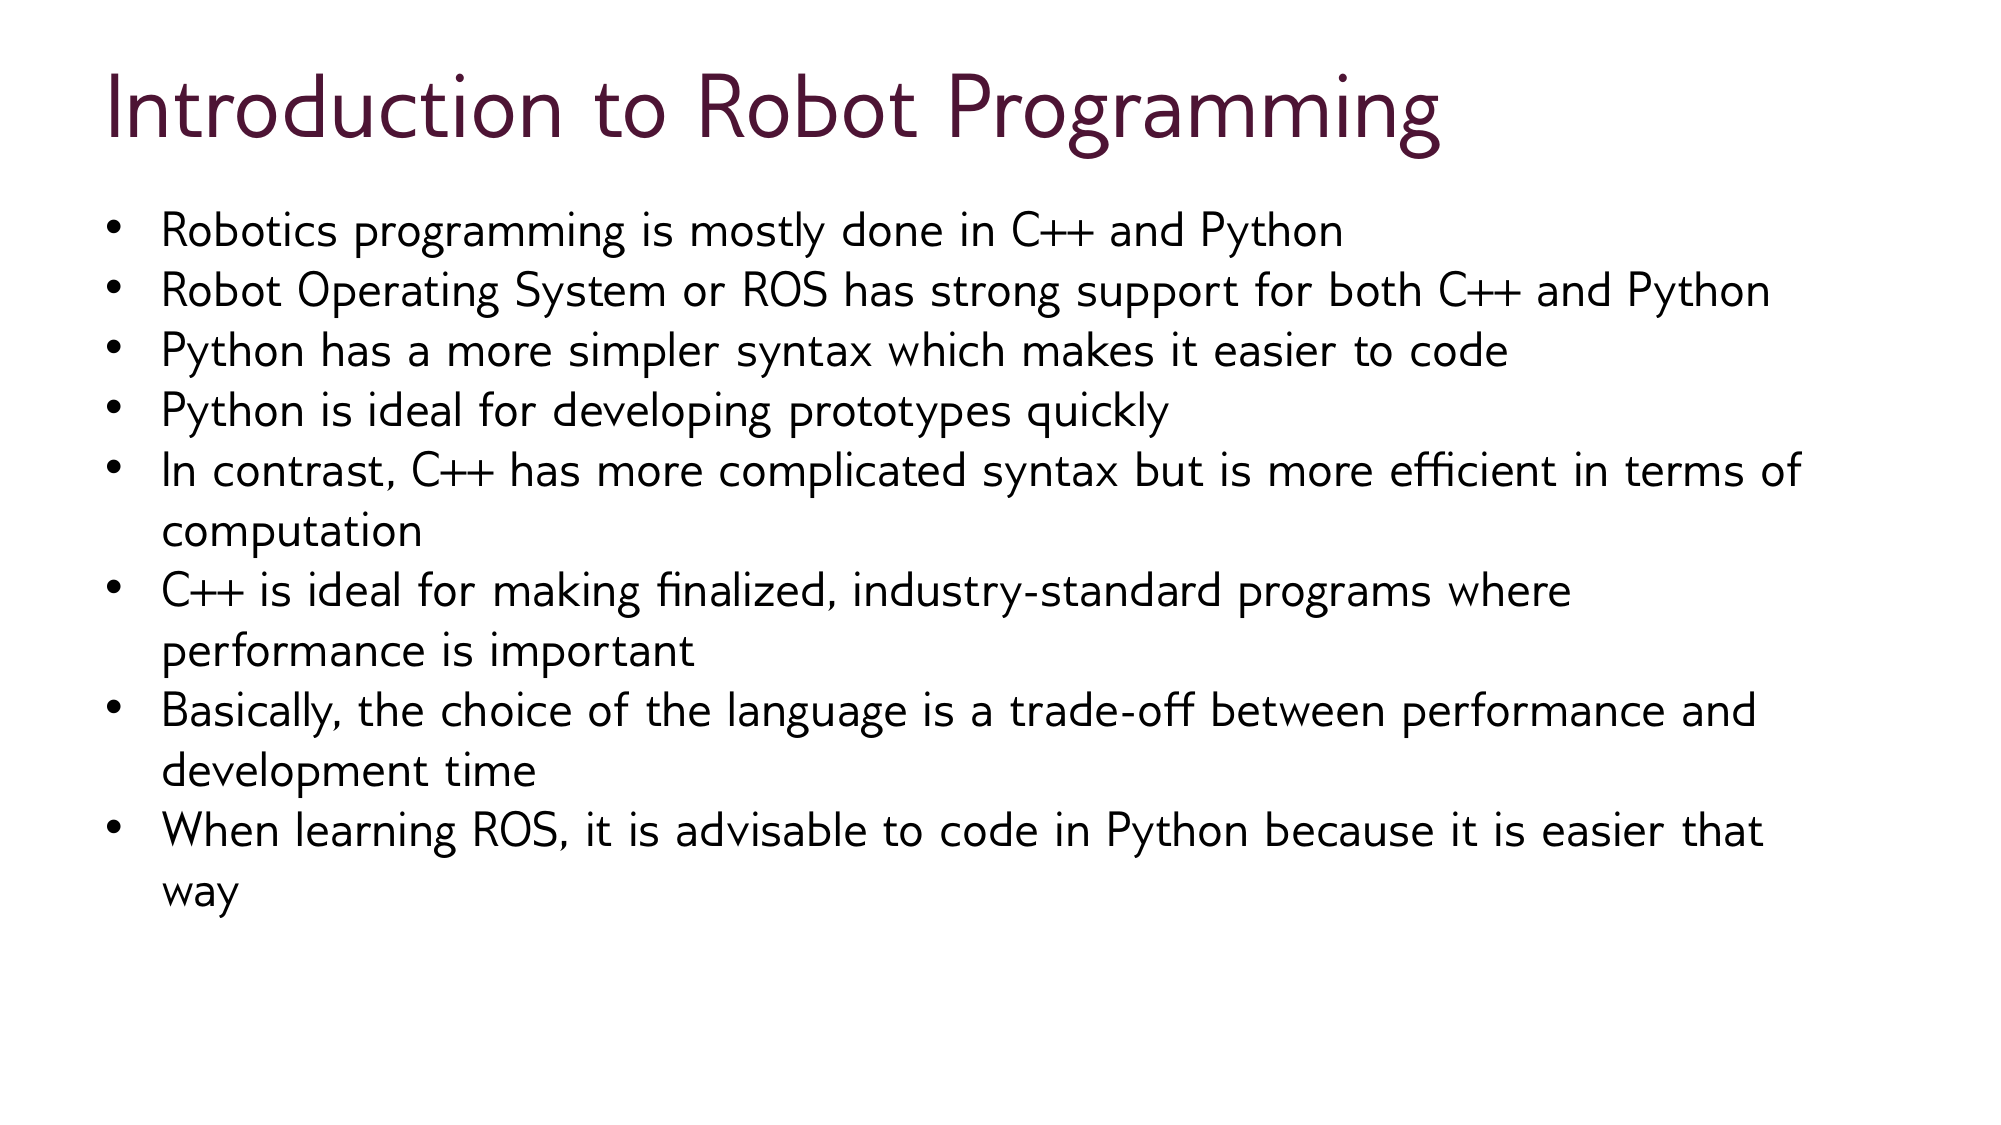

Introduction to Robot Programming
Robotics programming is mostly done in C++ and Python
Robot Operating System or ROS has strong support for both C++ and Python
Python has a more simpler syntax which makes it easier to code
Python is ideal for developing prototypes quickly
In contrast, C++ has more complicated syntax but is more efficient in terms of computation
C++ is ideal for making finalized, industry-standard programs where performance is important
Basically, the choice of the language is a trade-off between performance and development time
When learning ROS, it is advisable to code in Python because it is easier that way